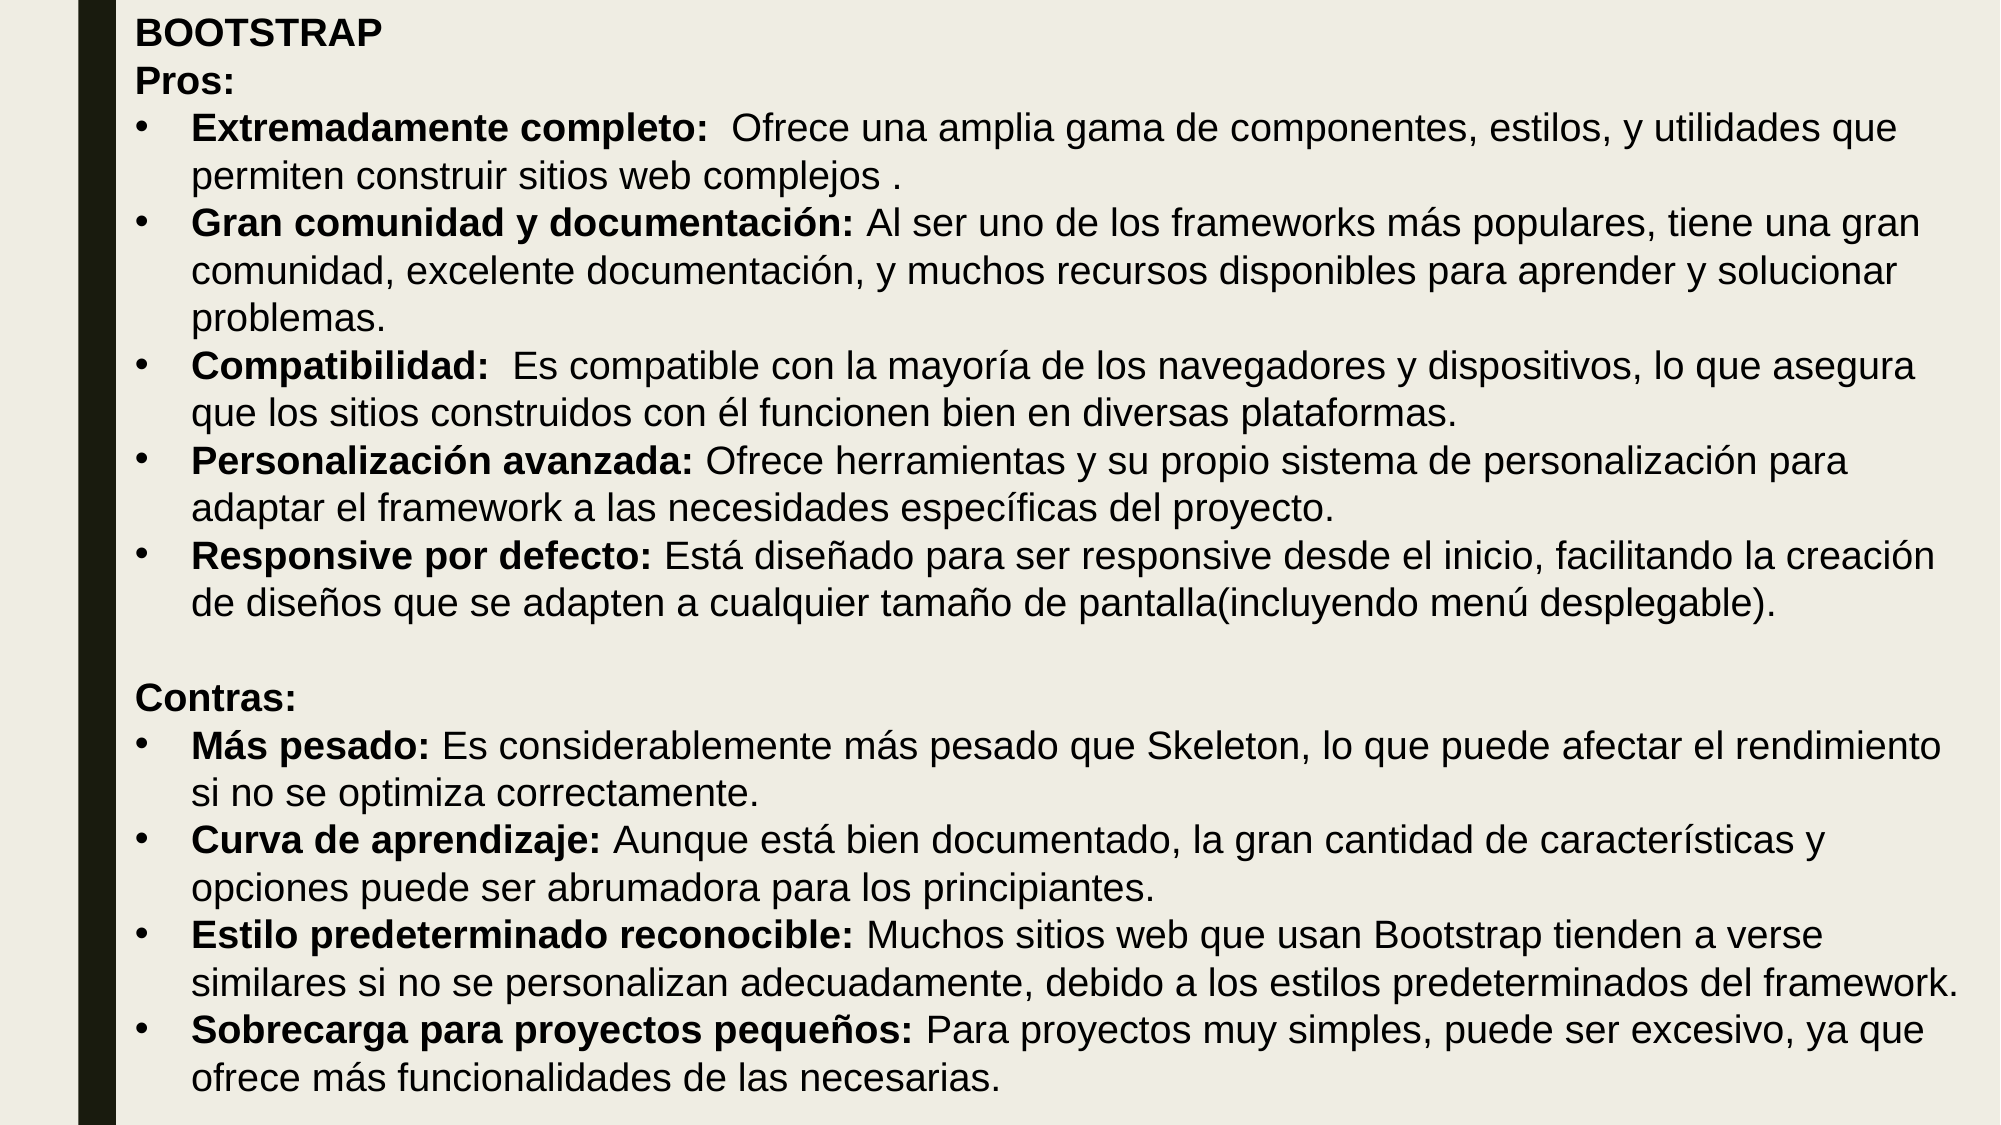

BOOTSTRAP
Pros:
Extremadamente completo:  Ofrece una amplia gama de componentes, estilos, y utilidades que permiten construir sitios web complejos .
Gran comunidad y documentación: Al ser uno de los frameworks más populares, tiene una gran comunidad, excelente documentación, y muchos recursos disponibles para aprender y solucionar problemas.
Compatibilidad:  Es compatible con la mayoría de los navegadores y dispositivos, lo que asegura que los sitios construidos con él funcionen bien en diversas plataformas.
Personalización avanzada: Ofrece herramientas y su propio sistema de personalización para adaptar el framework a las necesidades específicas del proyecto.
Responsive por defecto: Está diseñado para ser responsive desde el inicio, facilitando la creación de diseños que se adapten a cualquier tamaño de pantalla(incluyendo menú desplegable).

Contras:
Más pesado: Es considerablemente más pesado que Skeleton, lo que puede afectar el rendimiento si no se optimiza correctamente.
Curva de aprendizaje: Aunque está bien documentado, la gran cantidad de características y opciones puede ser abrumadora para los principiantes.
Estilo predeterminado reconocible: Muchos sitios web que usan Bootstrap tienden a verse similares si no se personalizan adecuadamente, debido a los estilos predeterminados del framework.
Sobrecarga para proyectos pequeños: Para proyectos muy simples, puede ser excesivo, ya que ofrece más funcionalidades de las necesarias.